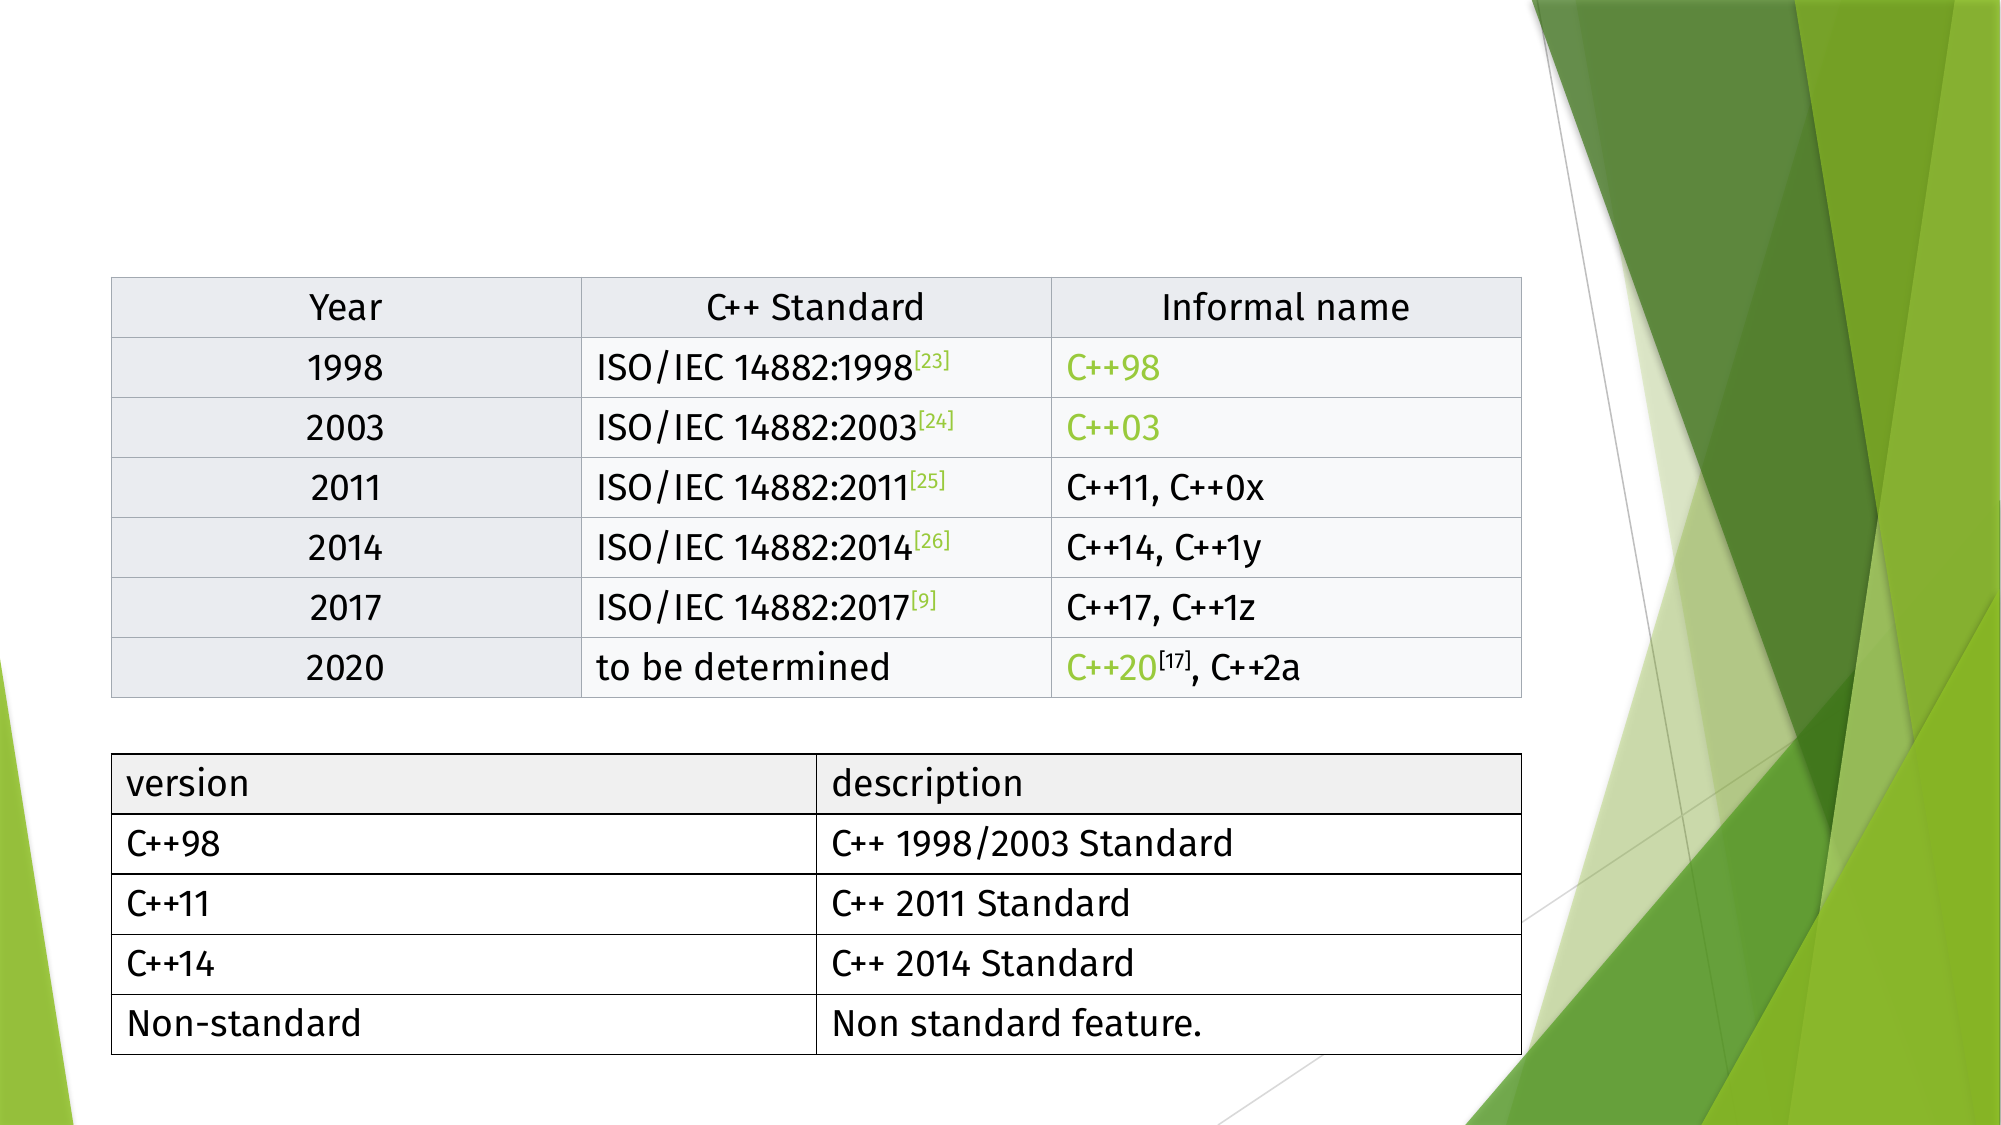

| Year | C++ Standard | Informal name |
| --- | --- | --- |
| 1998 | ISO/IEC 14882:1998[23] | C++98 |
| 2003 | ISO/IEC 14882:2003[24] | C++03 |
| 2011 | ISO/IEC 14882:2011[25] | C++11, C++0x |
| 2014 | ISO/IEC 14882:2014[26] | C++14, C++1y |
| 2017 | ISO/IEC 14882:2017[9] | C++17, C++1z |
| 2020 | to be determined | C++20[17], C++2a |

| version | description |
| --- | --- |
| C++98 | C++ 1998/2003 Standard |
| C++11 | C++ 2011 Standard |
| C++14 | C++ 2014 Standard |
| Non-standard | Non standard feature. |